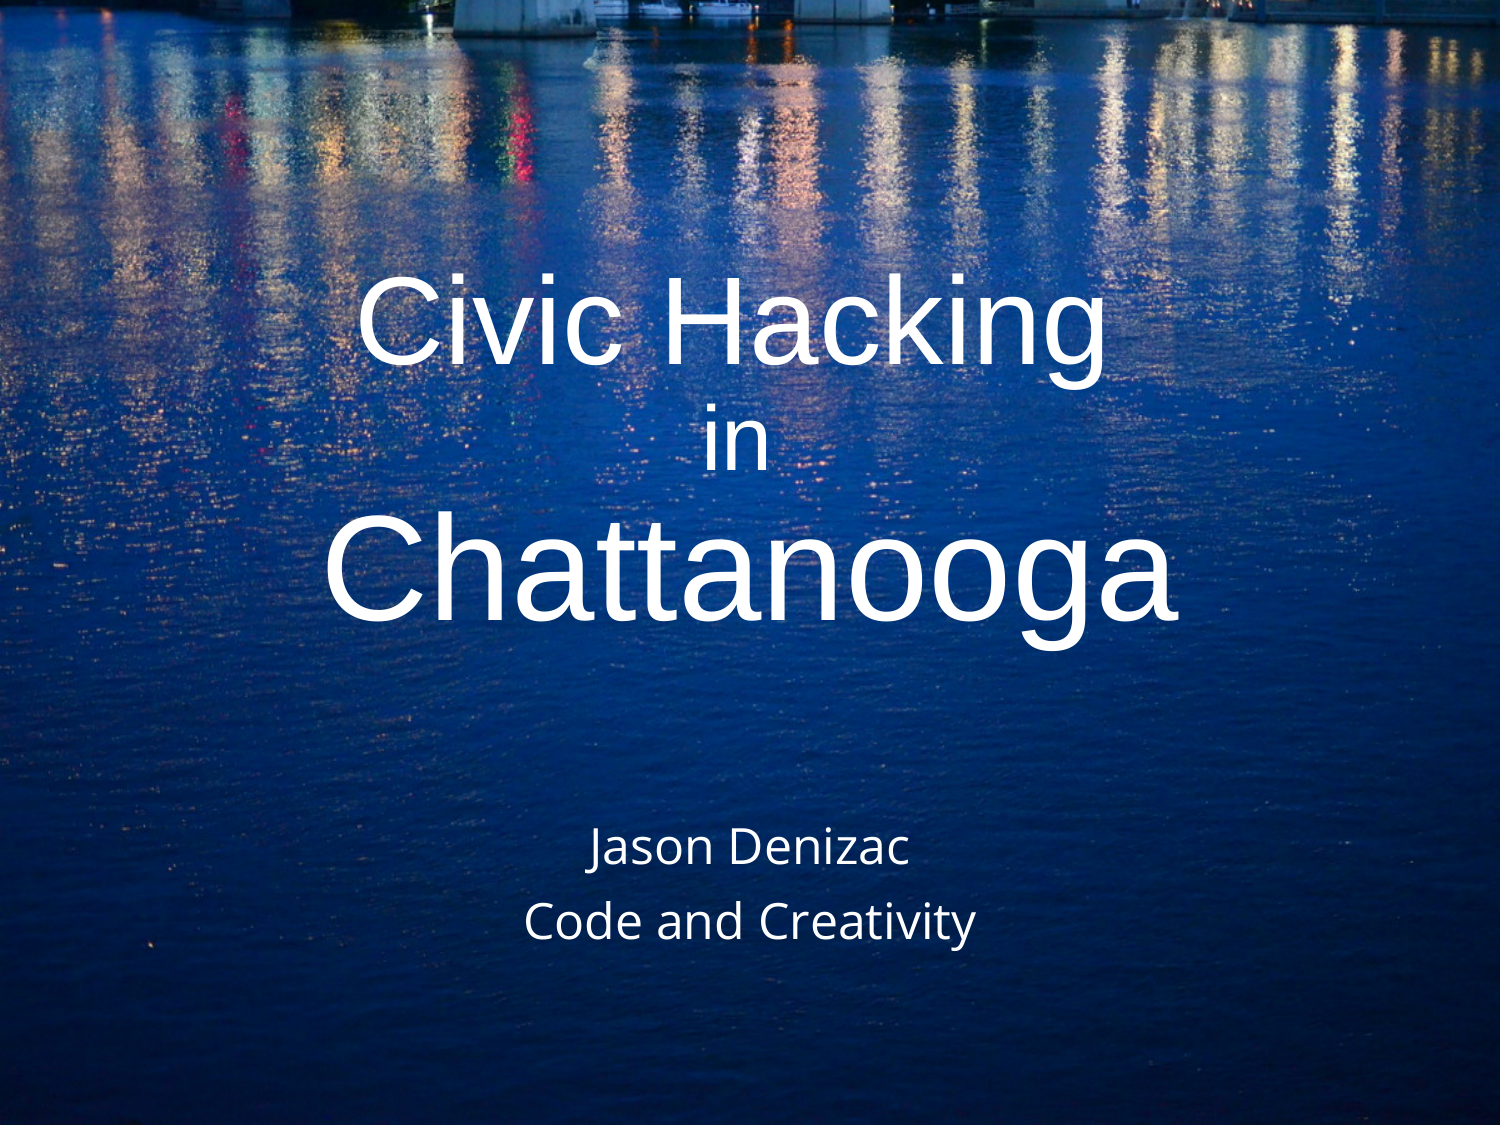

# Civic Hacking in Chattanooga
Jason Denizac
Code and Creativity